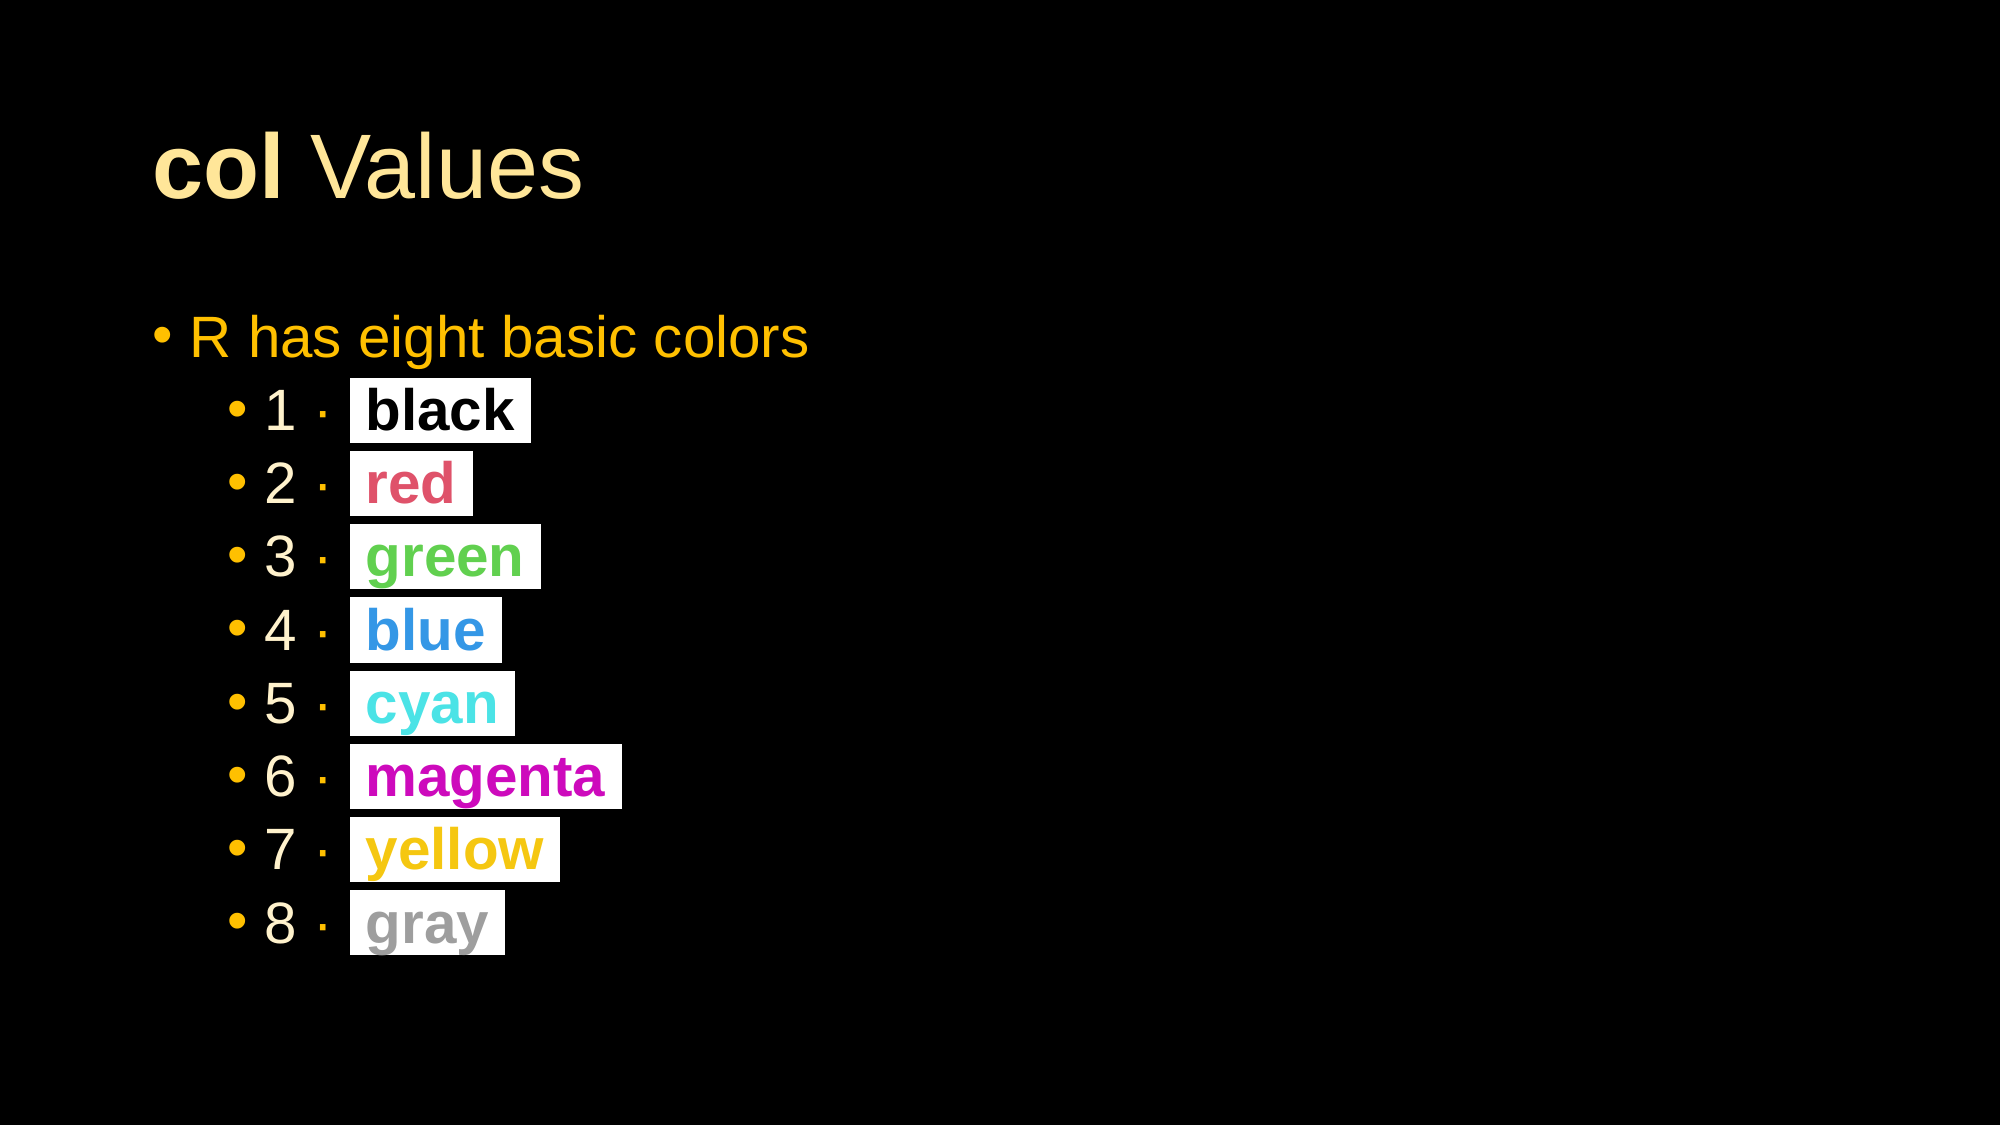

# col Values
R has eight basic colors
​1 ·  black .
​2 ·  red .
​3 ·  green .
​4 ·  blue .
​5 ·  cyan .
​6 ·  magenta .
​7 ·  yellow .
​8 ·  gray .